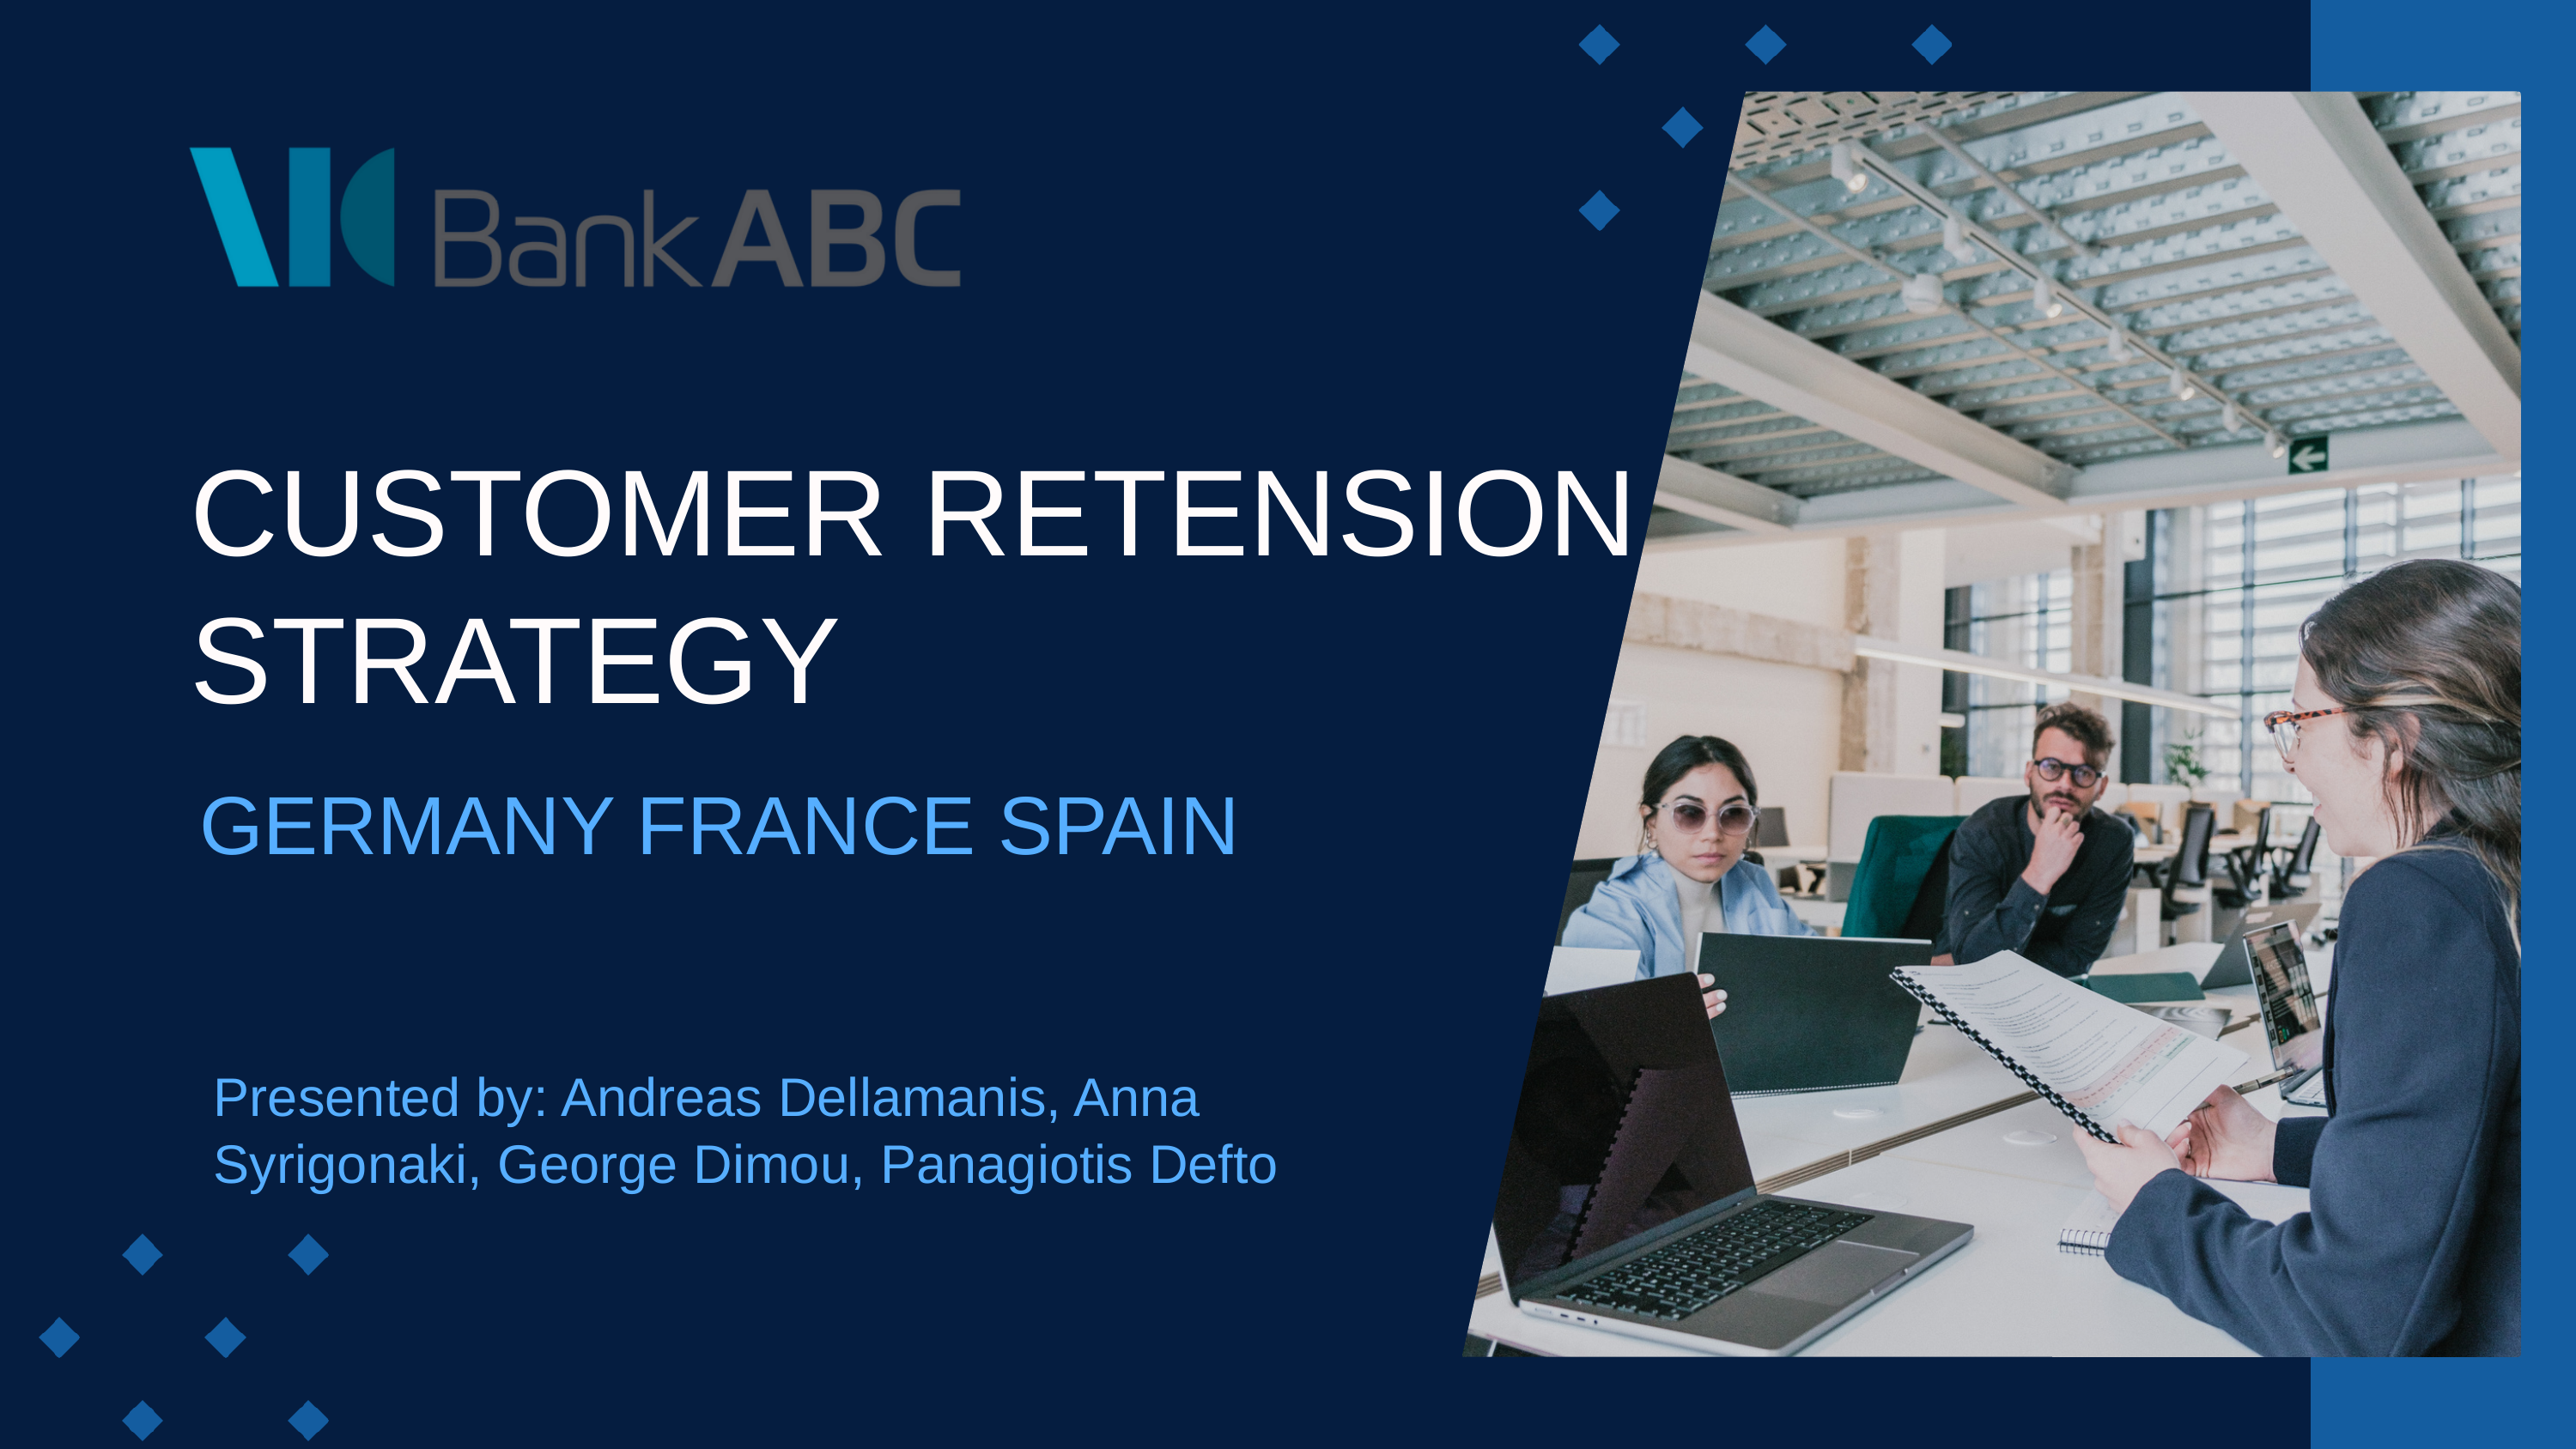

CUSTOMER RETENSION STRATEGY

GERMANY FRANCE SPAIN
Presented by: Andreas Dellamanis, Anna Syrigonaki, George Dimou, Panagiotis Defto